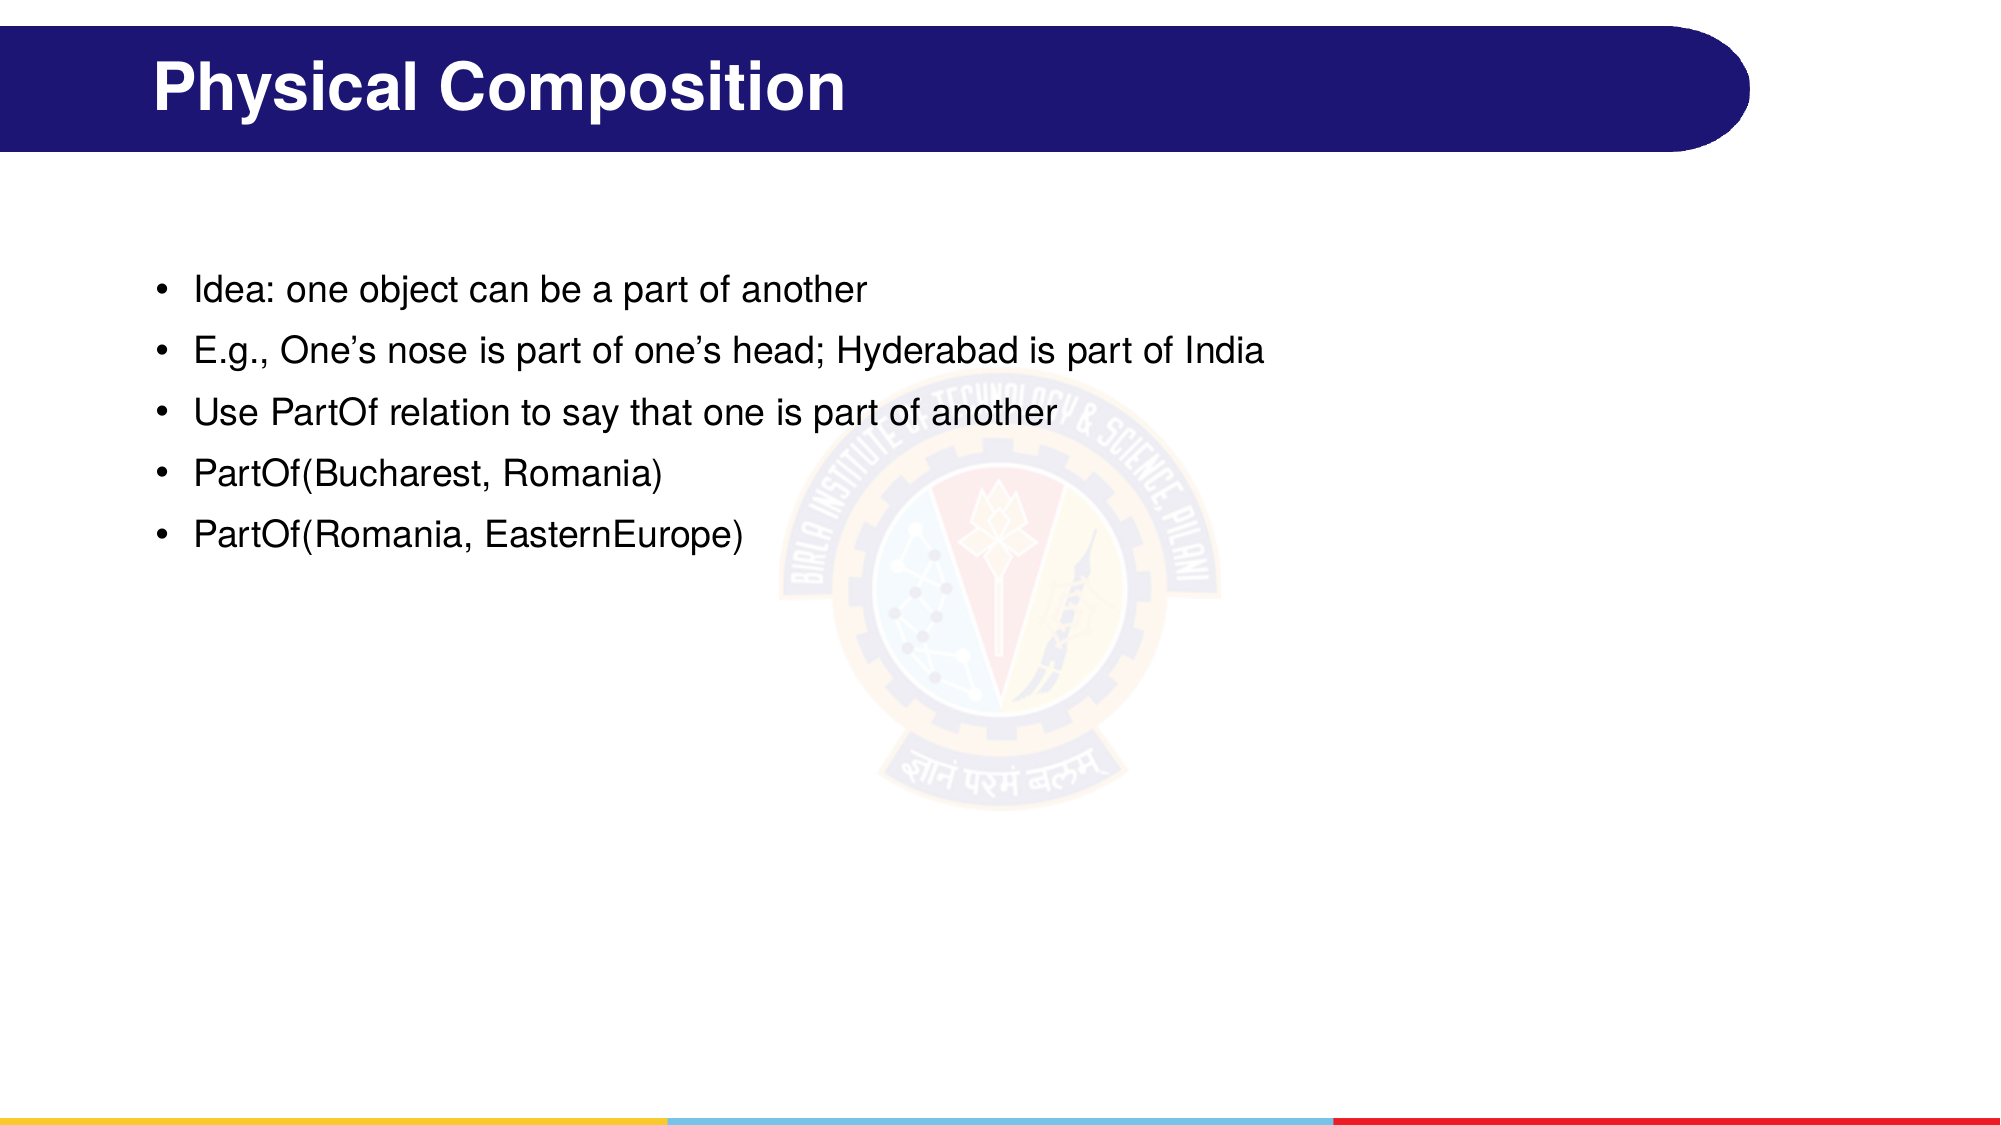

# Physical Composition

Idea: one object can be a part of another
E.g., One’s nose is part of one’s head; Hyderabad is part of India
Use PartOf relation to say that one is part of another
PartOf(Bucharest, Romania)
PartOf(Romania, EasternEurope)